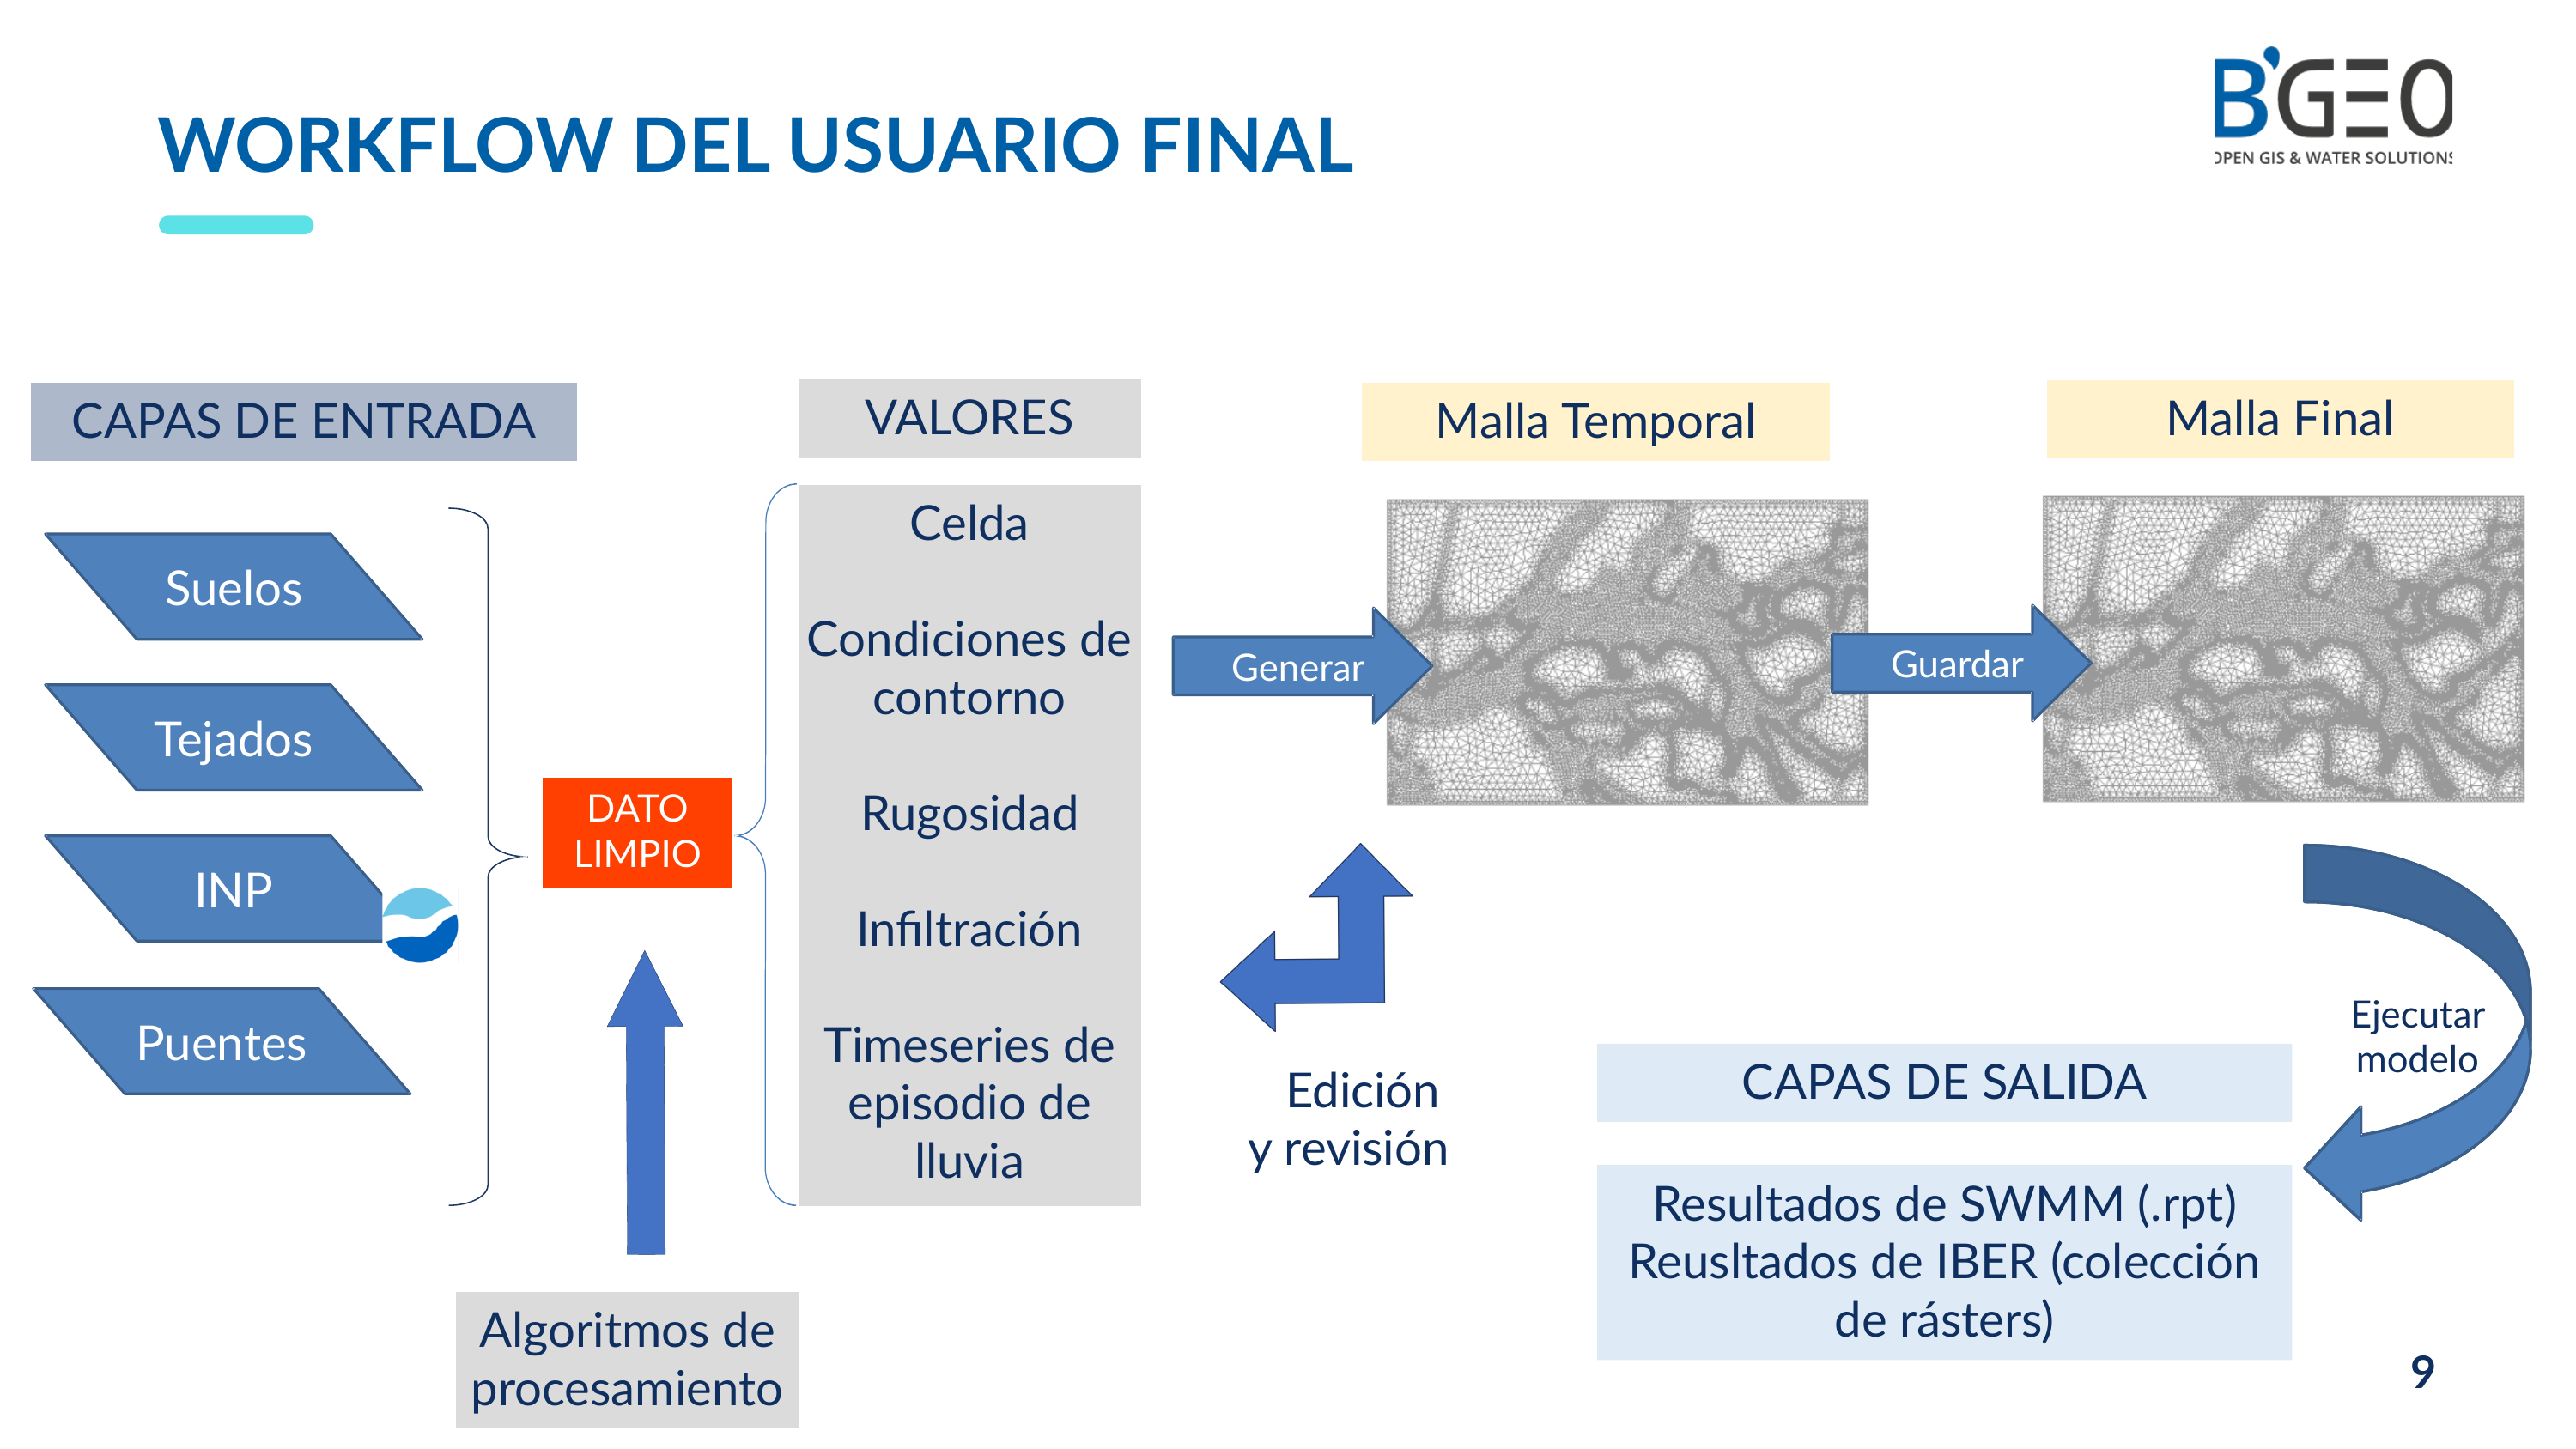

WORKFLOW DEL USUARIO FINAL

VALORES

Malla Final

CAPAS DE ENTRADA

Malla Temporal

Celda

Condiciones de contorno

Rugosidad

Infiltración

Timeseries de episodio de lluvia

Suelos

Guardar

Generar

Tejados

DATO LIMPIO
INP

Ejecutar modelo

Puentes

CAPAS DE SALIDA

   Edición y revisión

Resultados de SWMM (.rpt)
Reusltados de IBER (colección de rásters)

Algoritmos de procesamiento
9